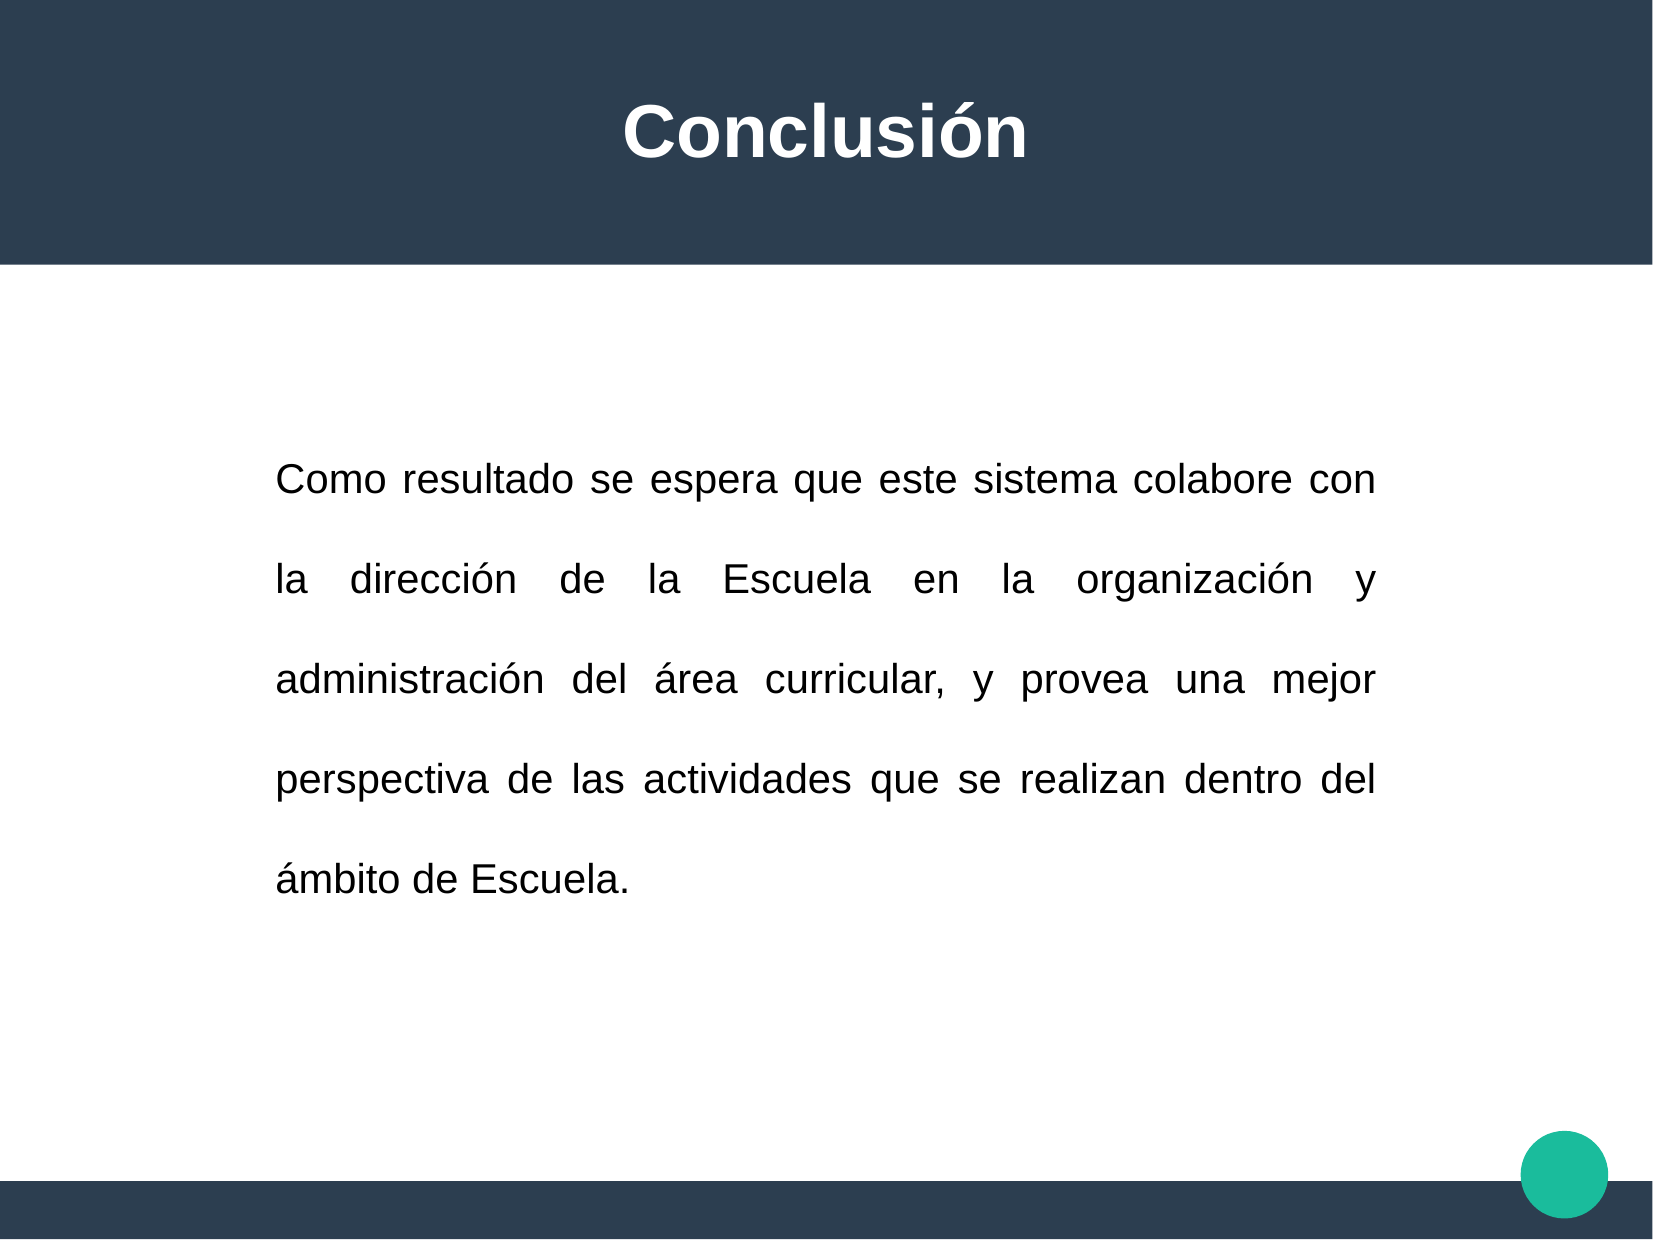

Conclusión

Como resultado se espera que este sistema colabore con la dirección de la Escuela en la organización y administración del área curricular, y provea una mejor perspectiva de las actividades que se realizan dentro del ámbito de Escuela.